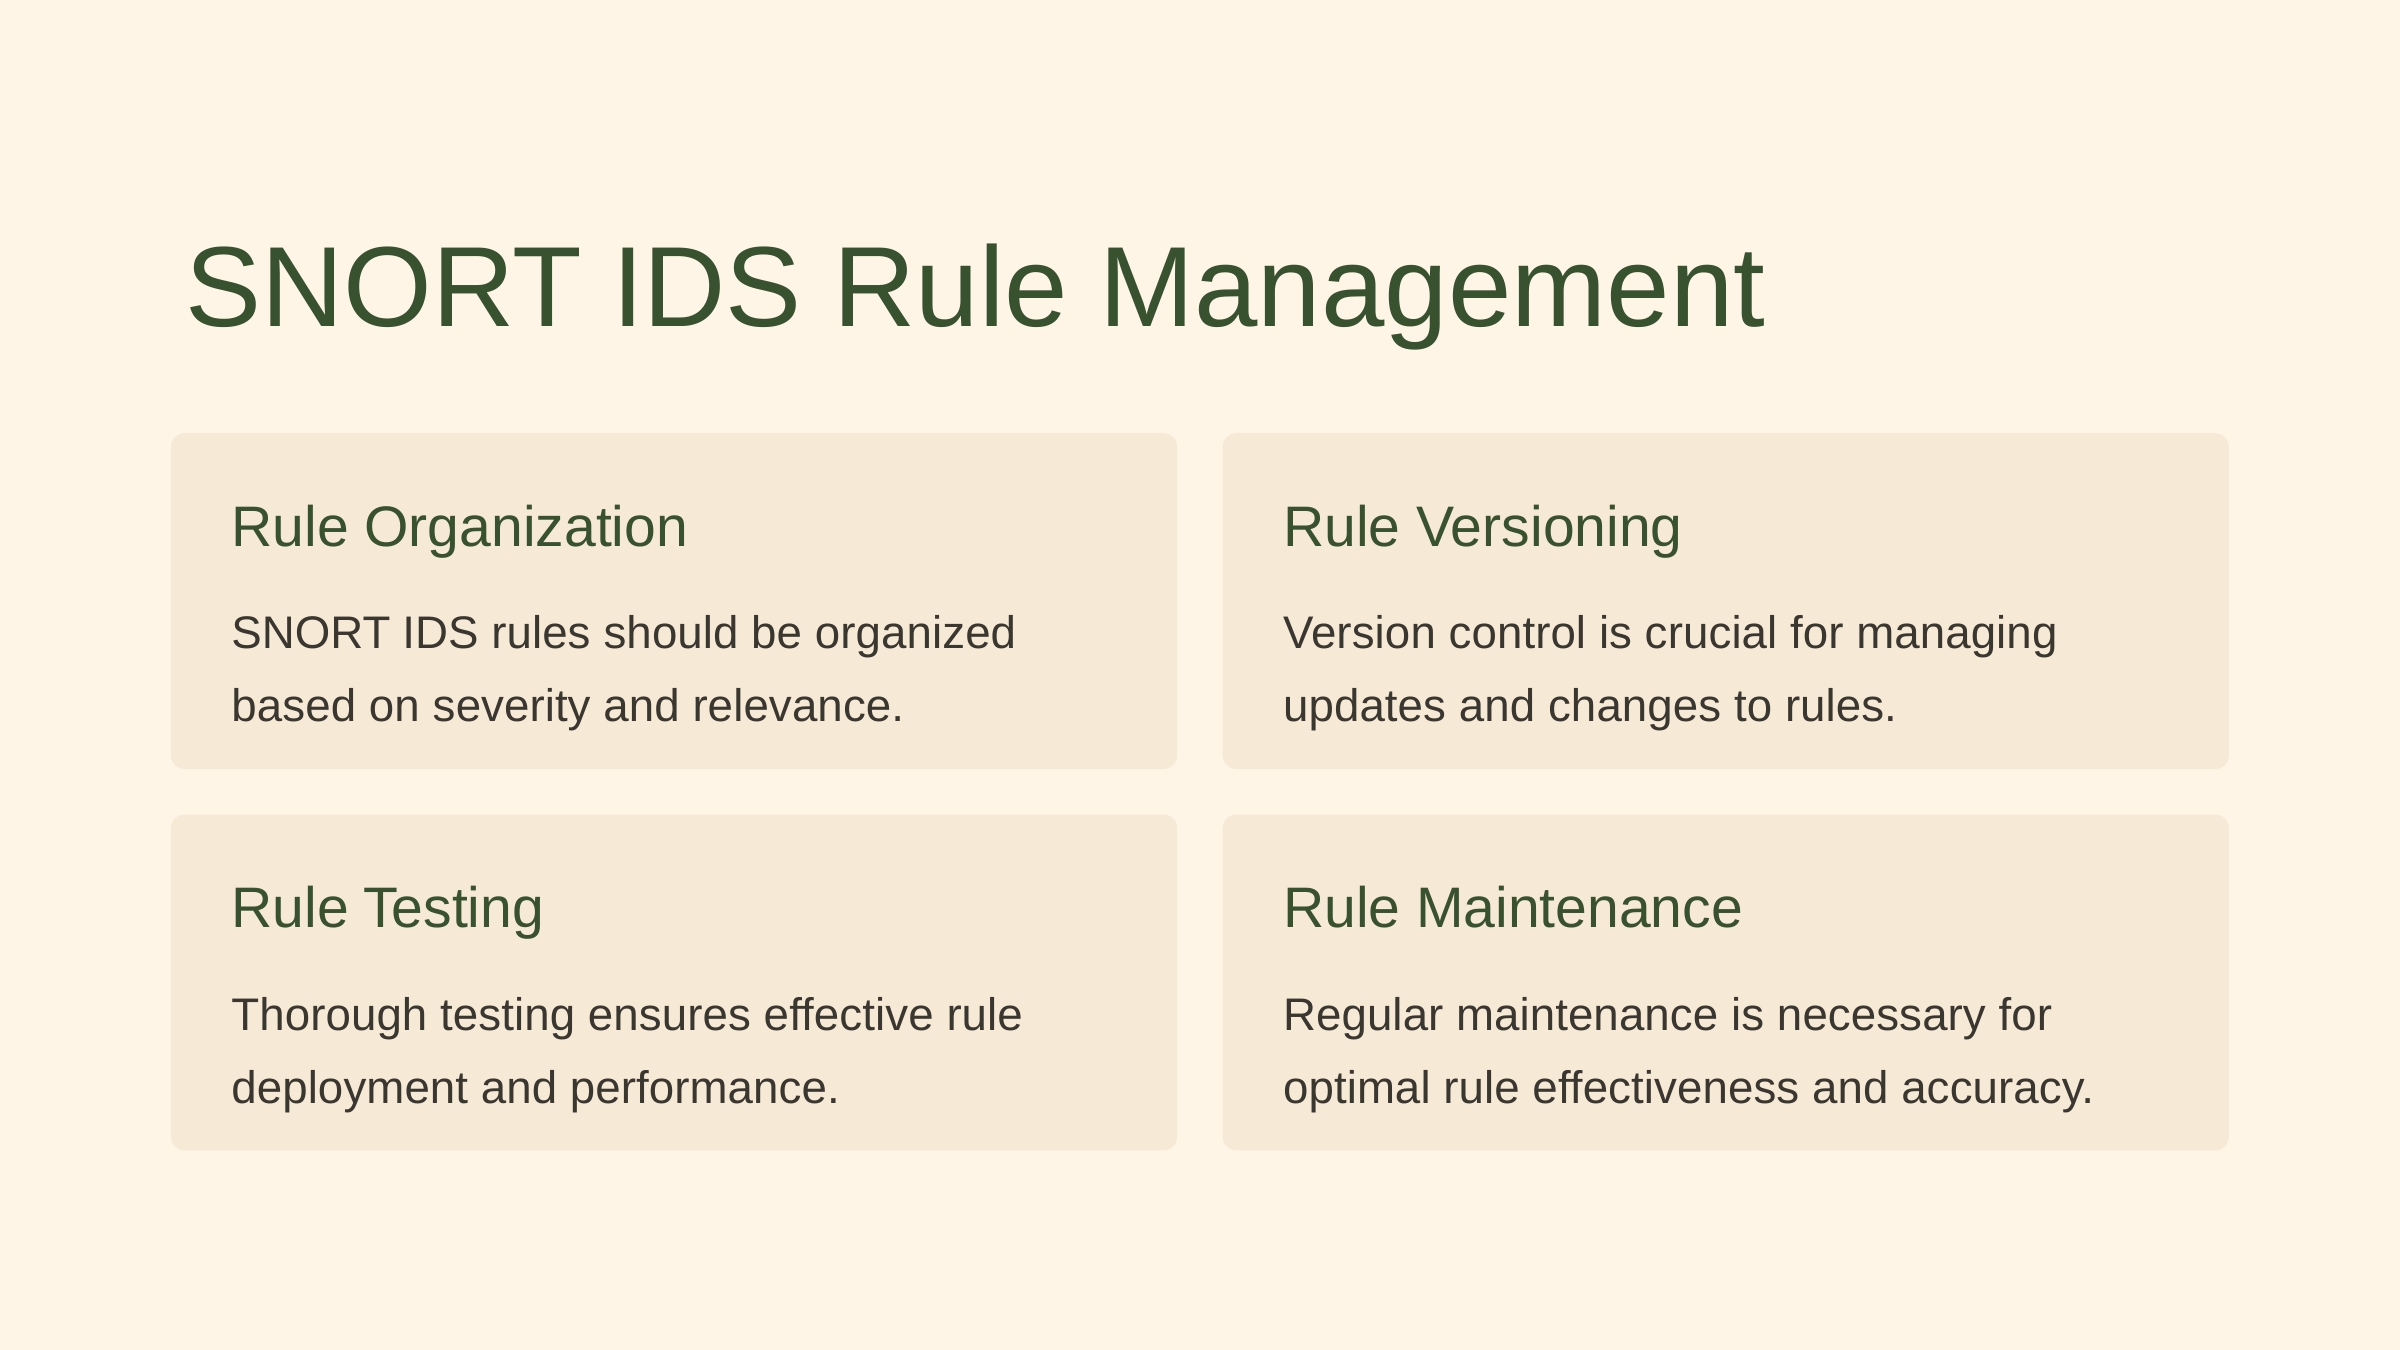

SNORT IDS Rule Management

Rule Organization
Rule Versioning
SNORT IDS rules should be organized based on severity and relevance.
Version control is crucial for managing updates and changes to rules.

Rule Testing
Rule Maintenance
Thorough testing ensures effective rule deployment and performance.
Regular maintenance is necessary for optimal rule effectiveness and accuracy.